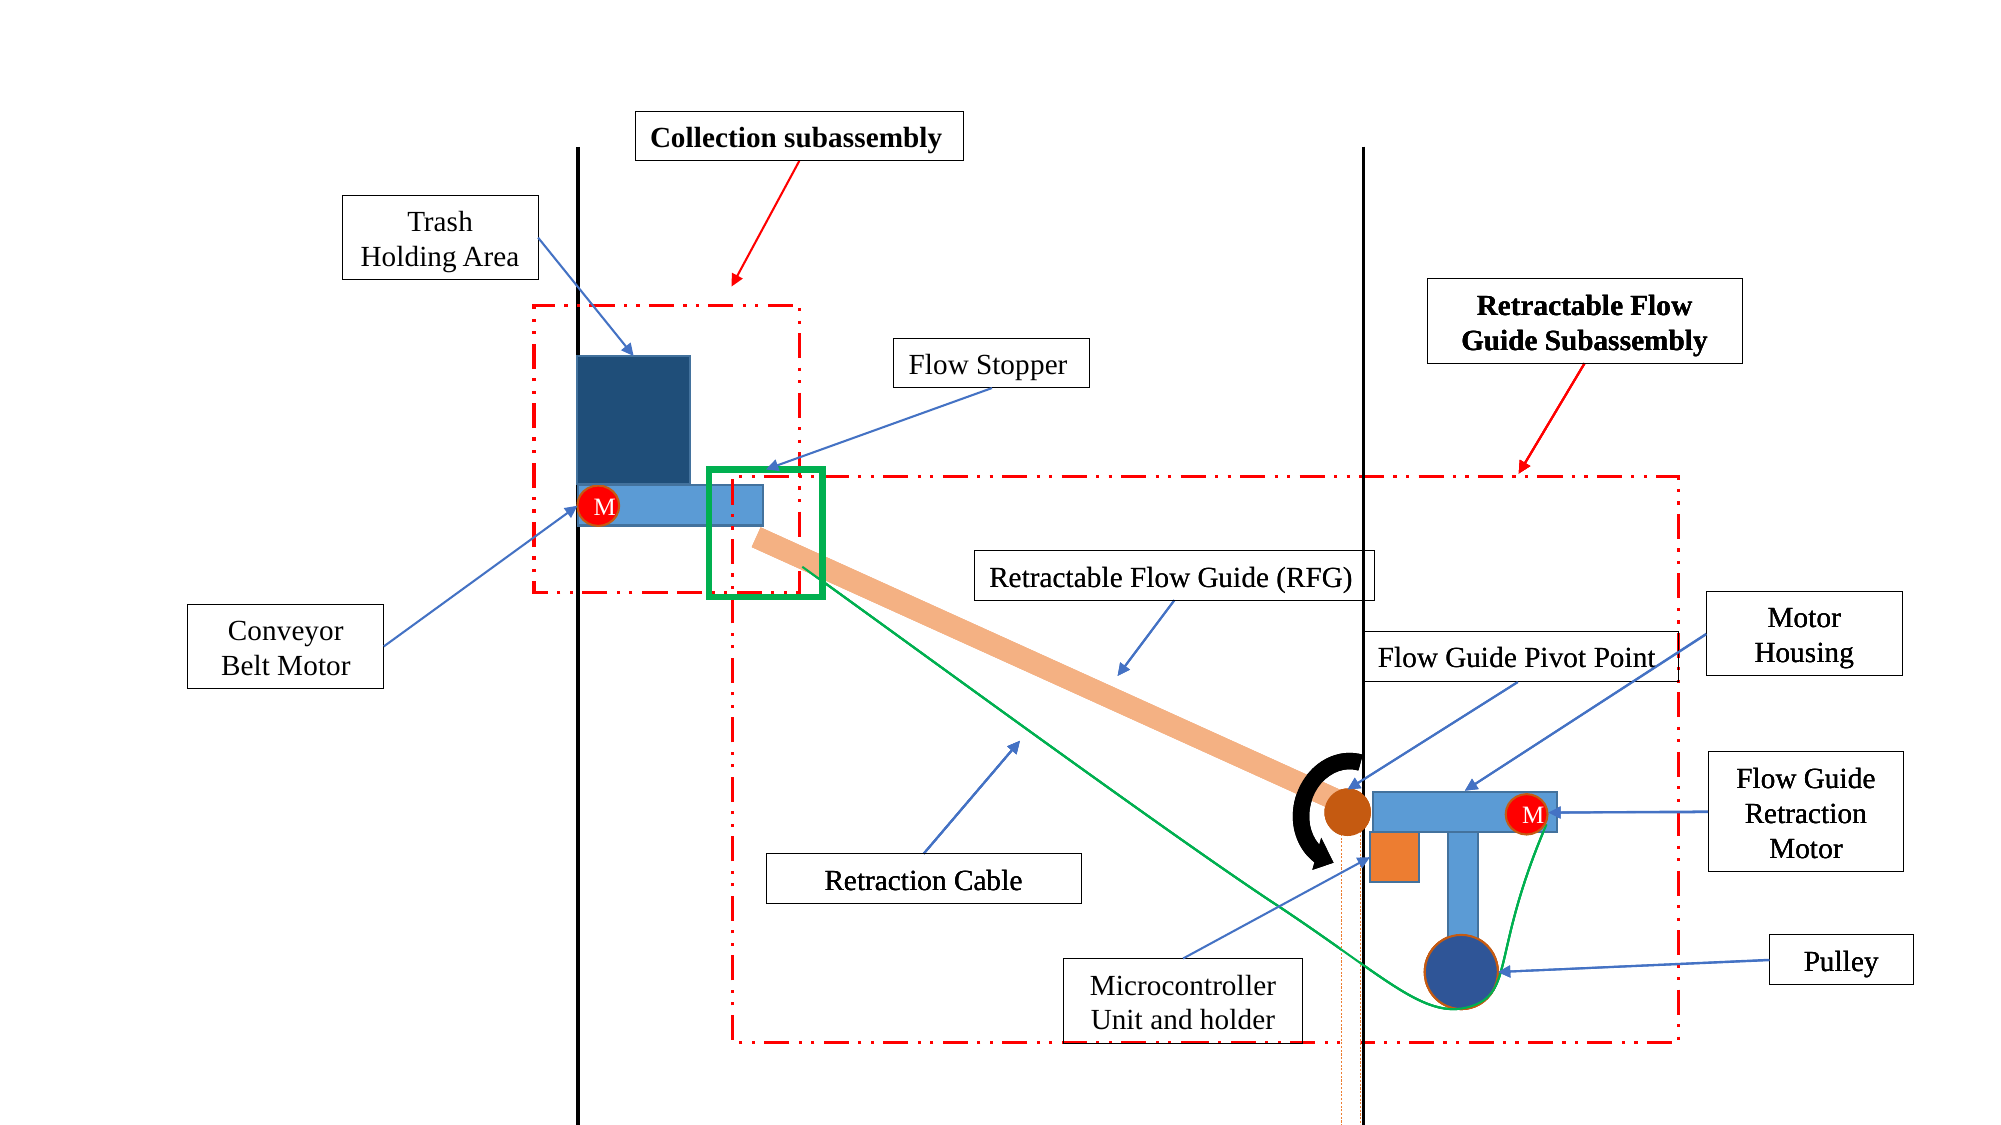

Collection subassembly
Trash Holding Area
Retractable Flow Guide Subassembly
Retractable Flow Guide Subassembly
Retractable Flow Guide Subassembly

Flow Stopper

M

Retractable Flow Guide (RFG)
Retractable Flow Guide (RFG)

Motor Housing
Motor Housing
Motor Housing
Conveyor Belt Motor
Flow Guide Pivot Point
Flow Guide Pivot Point

Flow Guide Retraction Motor
Flow Guide Retraction Motor
Flow Guide Retraction Motor

M

M

Retraction Cable
Retraction Cable
Retraction Cable

Pulley
Pulley

Pulley
Microcontroller Unit and holder